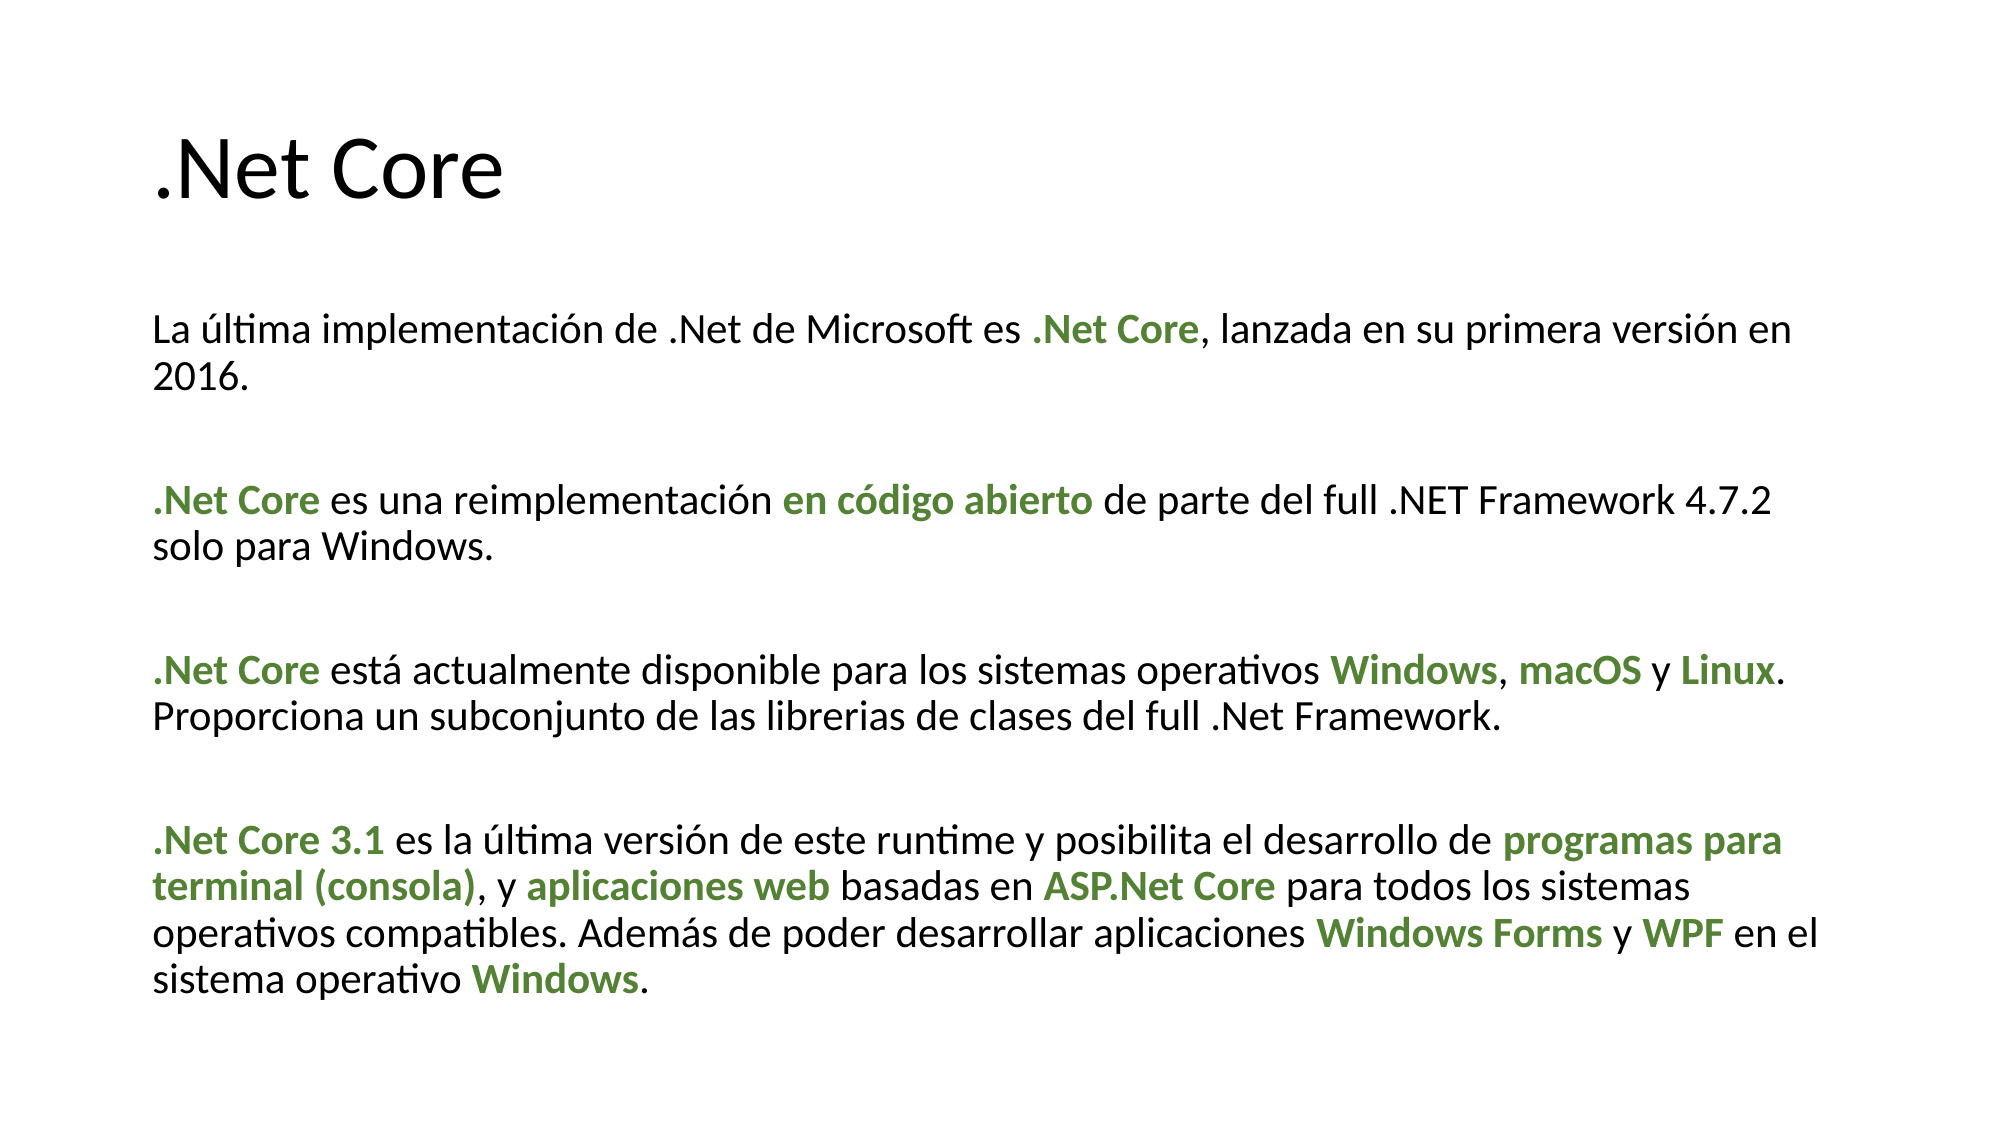

# .Net Core
La última implementación de .Net de Microsoft es .Net Core, lanzada en su primera versión en 2016.

.Net Core es una reimplementación en código abierto de parte del full .NET Framework 4.7.2 solo para Windows.

.Net Core está actualmente disponible para los sistemas operativos Windows, macOS y Linux. Proporciona un subconjunto de las librerias de clases del full .Net Framework.

.Net Core 3.1 es la última versión de este runtime y posibilita el desarrollo de programas para terminal (consola), y aplicaciones web basadas en ASP.Net Core para todos los sistemas operativos compatibles. Además de poder desarrollar aplicaciones Windows Forms y WPF en el sistema operativo Windows.